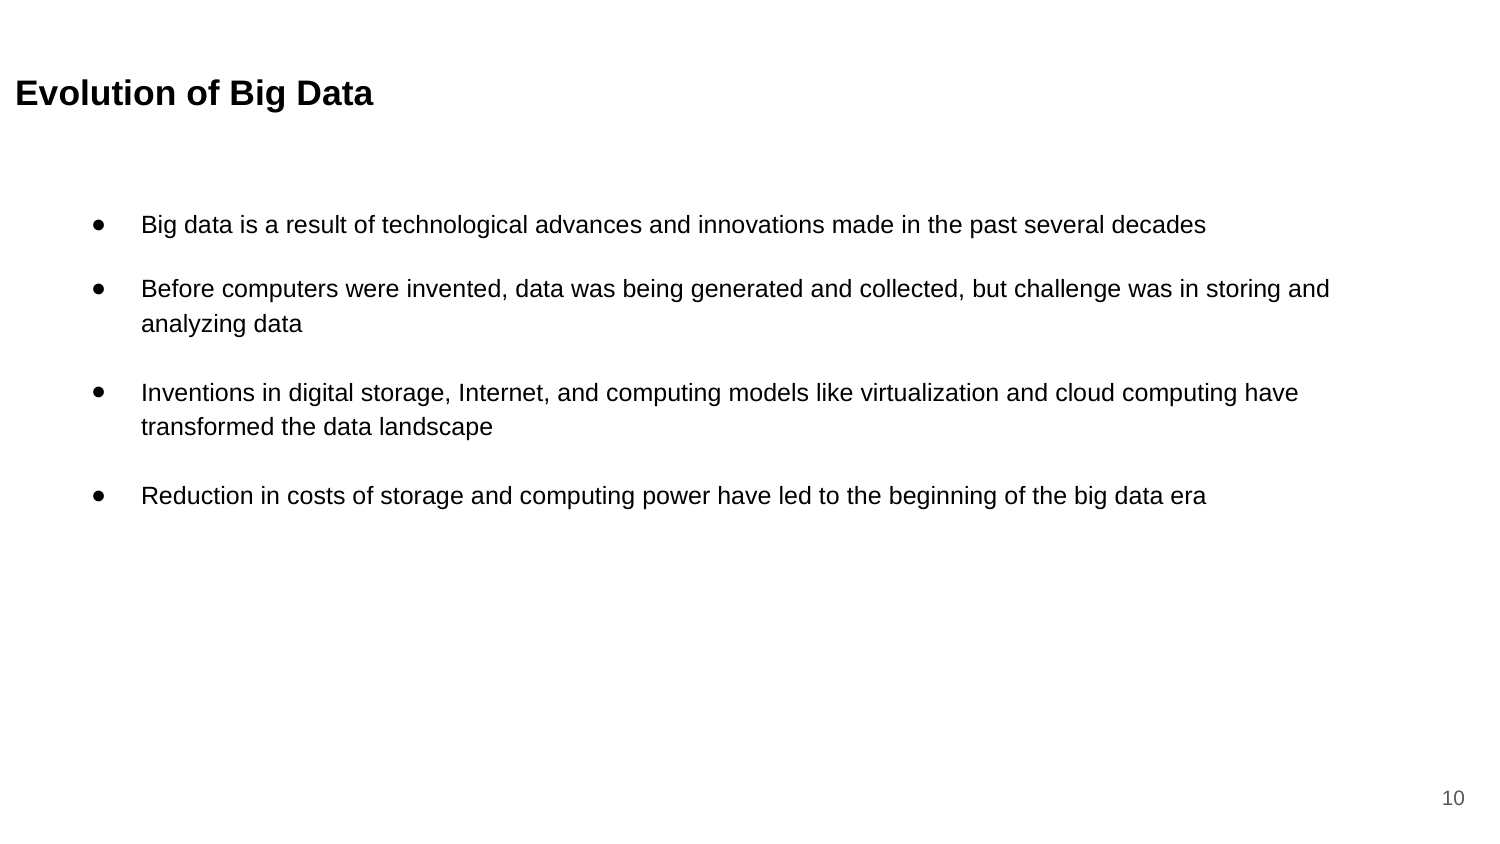

# Evolution of Big Data

Big data is a result of technological advances and innovations made in the past several decades
Before computers were invented, data was being generated and collected, but challenge was in storing and analyzing data
Inventions in digital storage, Internet, and computing models like virtualization and cloud computing have transformed the data landscape
Reduction in costs of storage and computing power have led to the beginning of the big data era

10